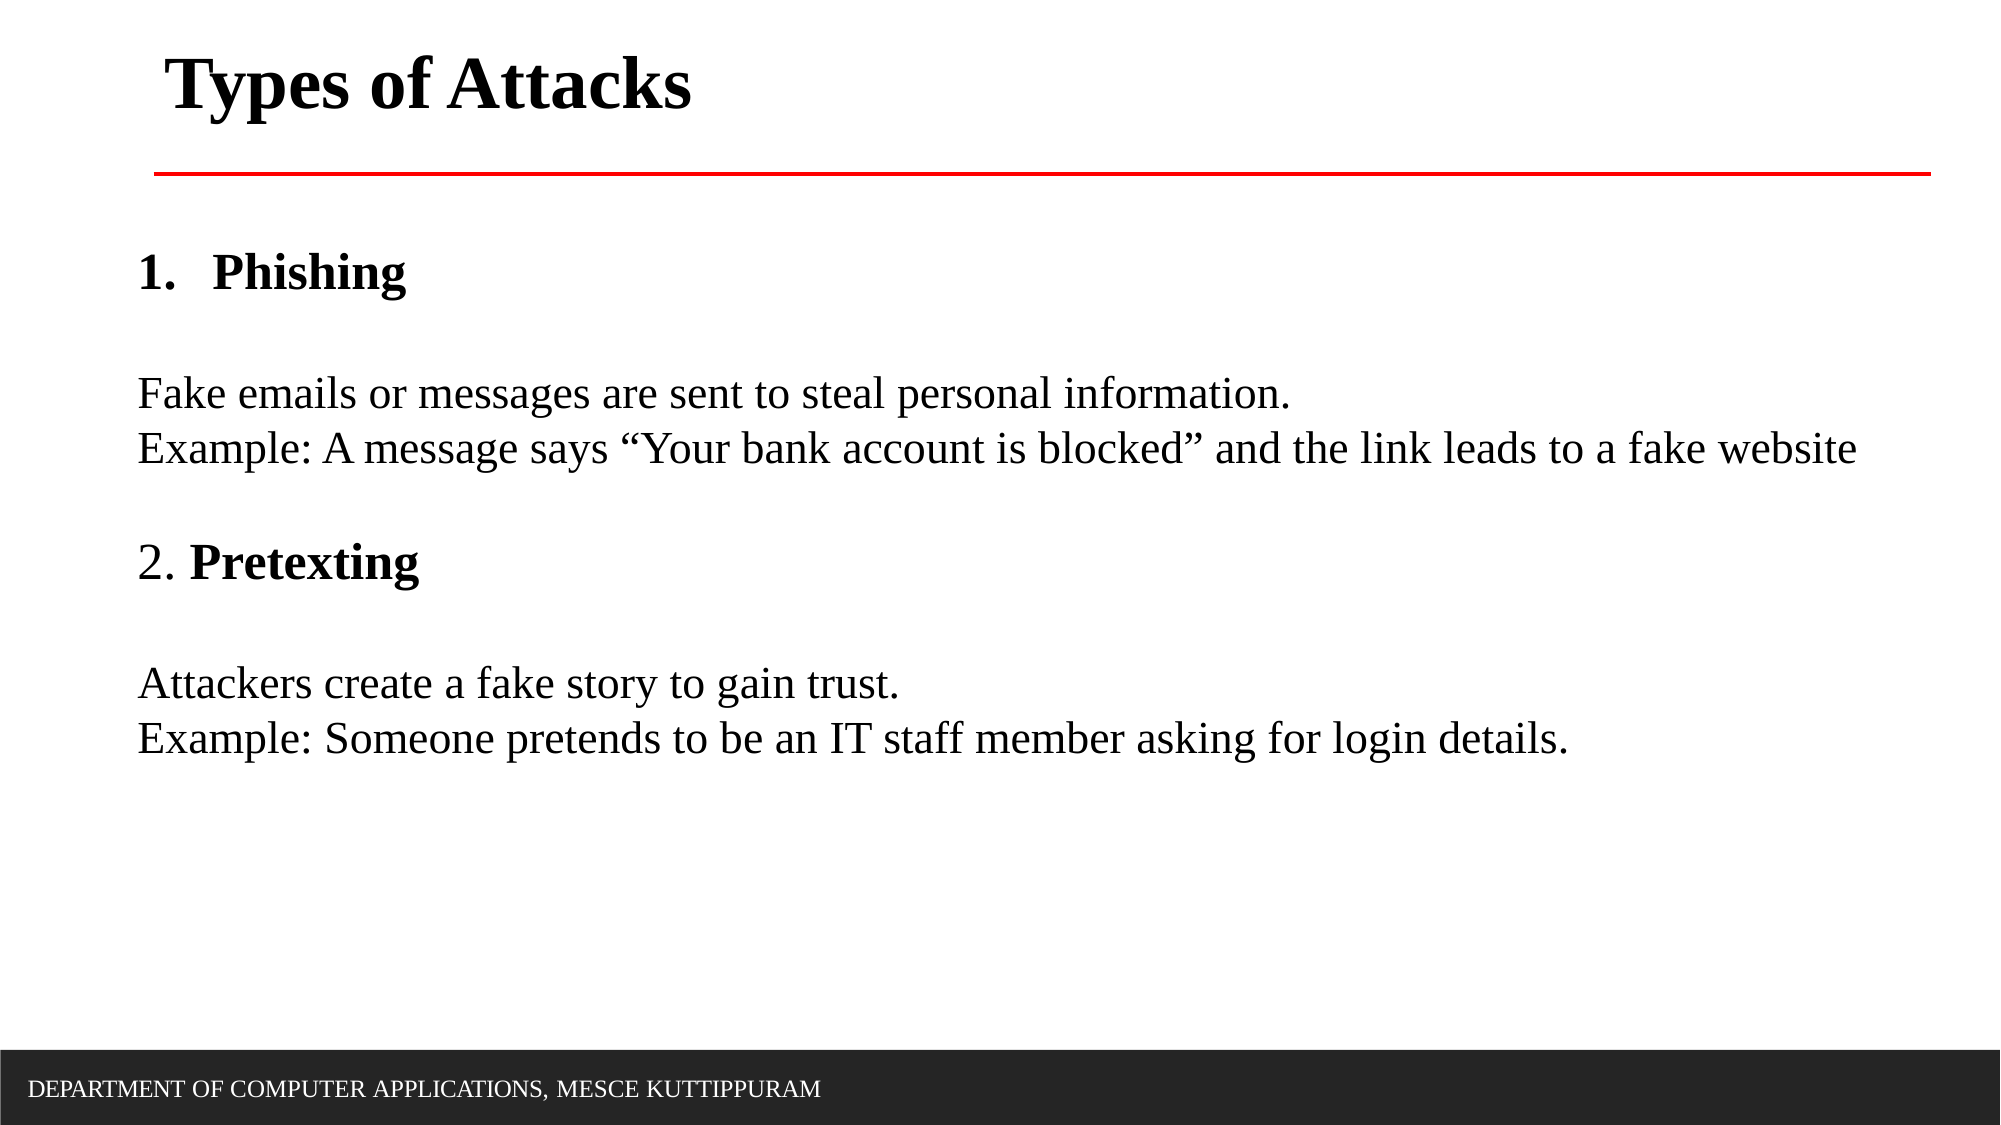

# Types of Attacks
Phishing

Fake emails or messages are sent to steal personal information.
Example: A message says “Your bank account is blocked” and the link leads to a fake website

2. Pretexting

Attackers create a fake story to gain trust.
Example: Someone pretends to be an IT staff member asking for login details.

DEPARTMENT OF COMPUTER APPLICATIONS, MESCE KUTTIPPURAM